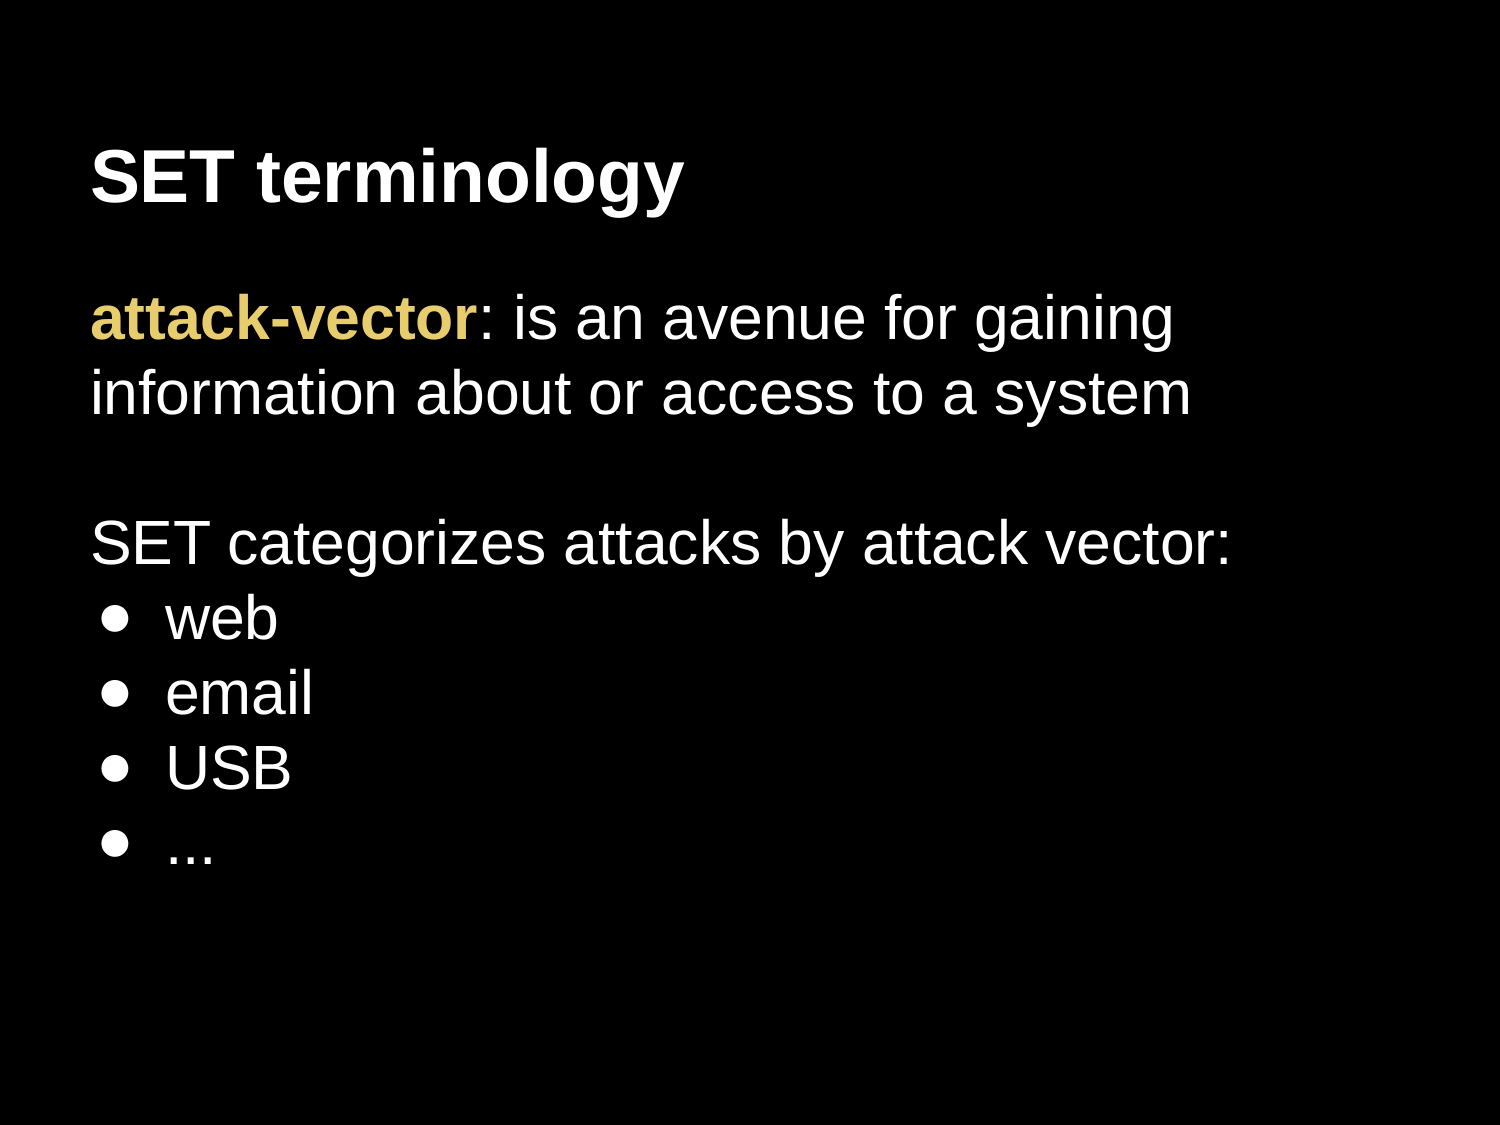

# SET terminology
attack-vector: is an avenue for gaining information about or access to a system

SET categorizes attacks by attack vector:
web
email
USB
...